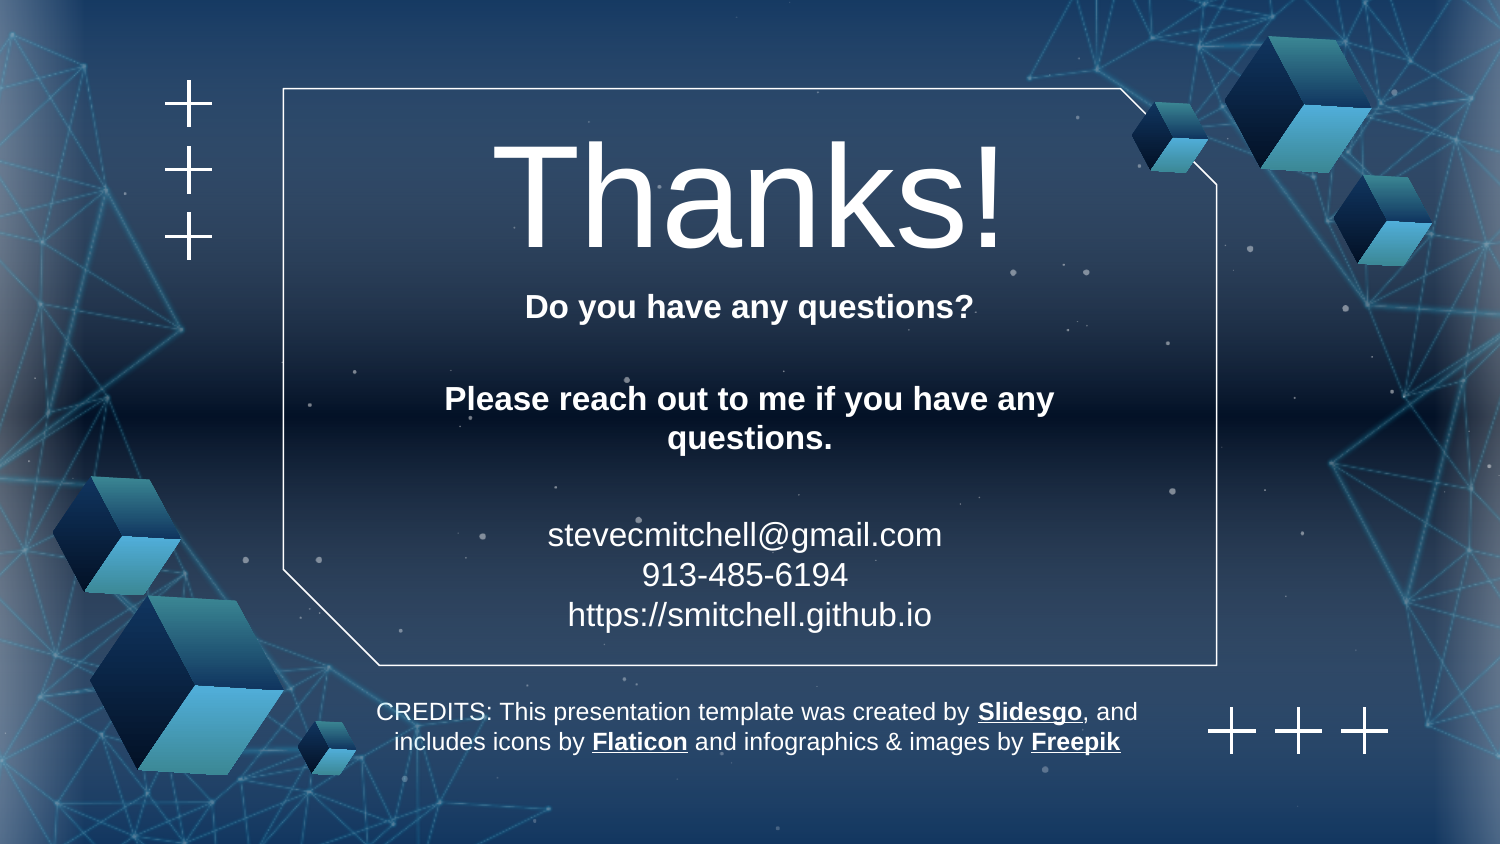

# Thanks!

Do you have any questions?

Please reach out to me if you have any questions.

stevecmitchell@gmail.com
913-485-6194
https://smitchell.github.io